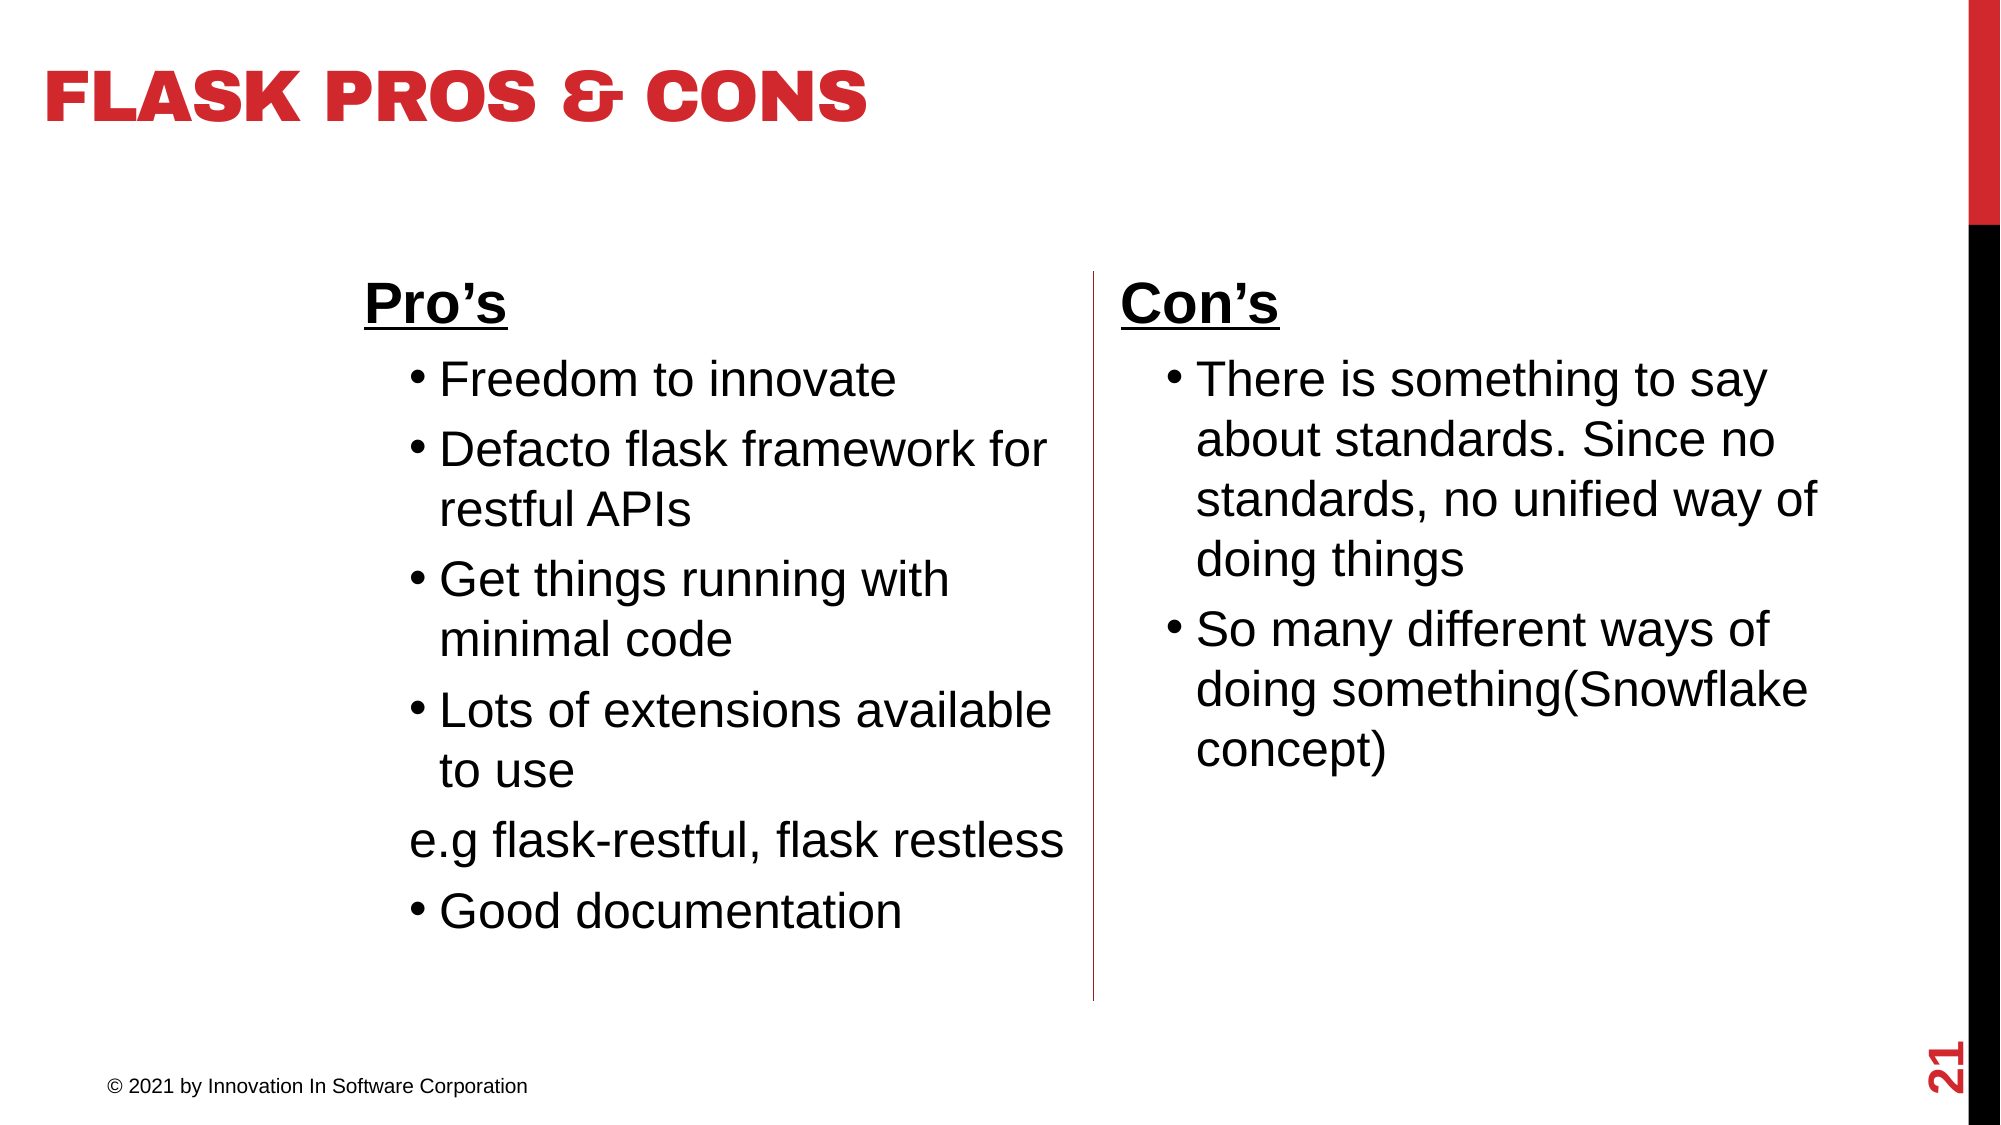

Flask Pros & Cons
Pro’s
Freedom to innovate
Defacto flask framework for restful APIs
Get things running with minimal code
Lots of extensions available to use
e.g flask-restful, flask restless
Good documentation
Con’s
There is something to say about standards. Since no standards, no unified way of doing things
So many different ways of doing something(Snowflake concept)
21
© 2021 by Innovation In Software Corporation